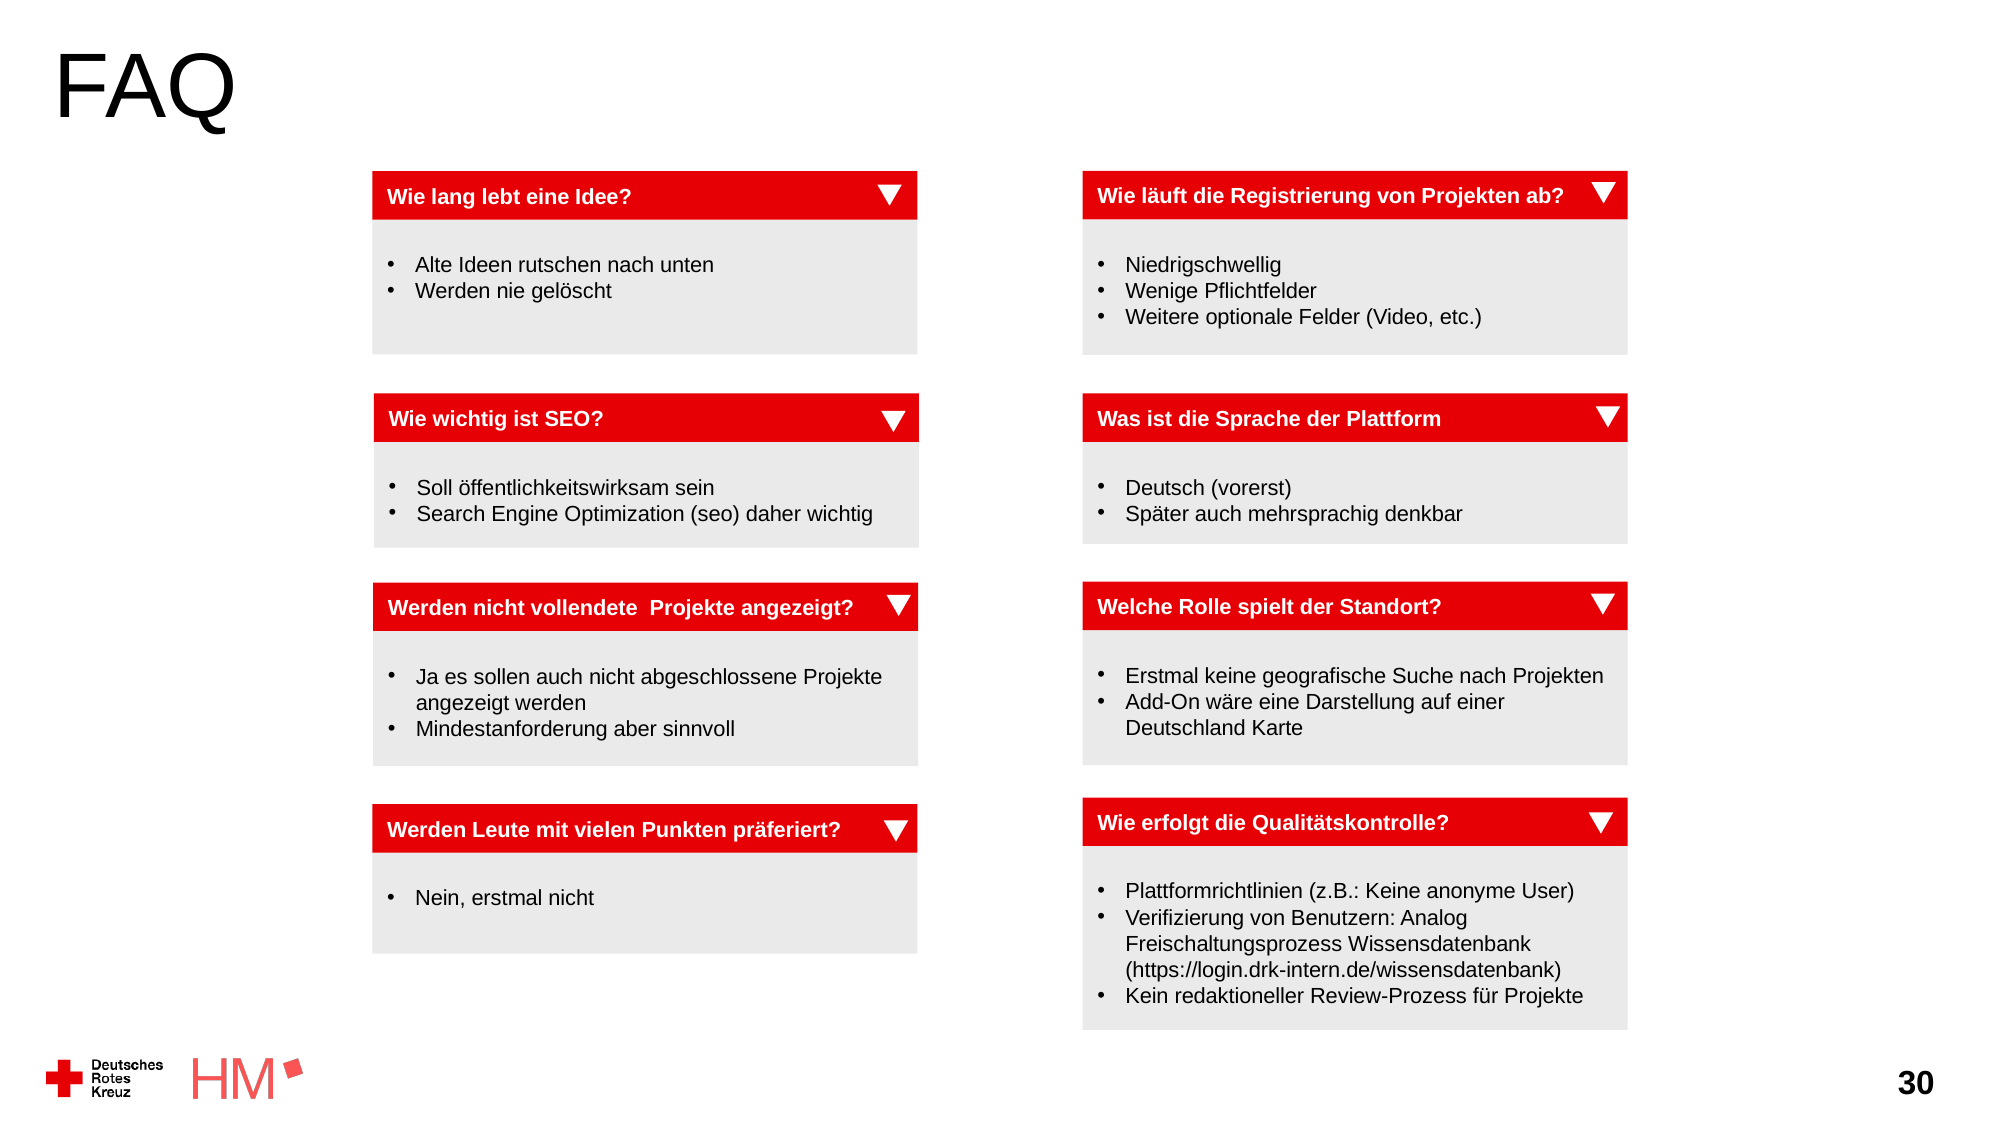

# FAQ

Wie läuft die Registrierung von Projekten ab?

Wie lang lebt eine Idee?

Niedrigschwellig
Wenige Pflichtfelder
Weitere optionale Felder (Video, etc.)
Alte Ideen rutschen nach unten
Werden nie gelöscht
Wie wichtig ist SEO?
Was ist die Sprache der Plattform

Soll öffentlichkeitswirksam sein
Search Engine Optimization (seo) daher wichtig
Deutsch (vorerst)
Später auch mehrsprachig denkbar
Welche Rolle spielt der Standort?
Werden nicht vollendete  Projekte angezeigt?

Erstmal keine geografische Suche nach Projekten
Add-On wäre eine Darstellung auf einer Deutschland Karte
Ja es sollen auch nicht abgeschlossene Projekte angezeigt werden
Mindestanforderung aber sinnvoll
Wie erfolgt die Qualitätskontrolle?
Werden Leute mit vielen Punkten präferiert?

Plattformrichtlinien (z.B.: Keine anonyme User)
Verifizierung von Benutzern: Analog Freischaltungsprozess Wissensdatenbank (https://login.drk-intern.de/wissensdatenbank)
Kein redaktioneller Review-Prozess für Projekte
Nein, erstmal nicht
30